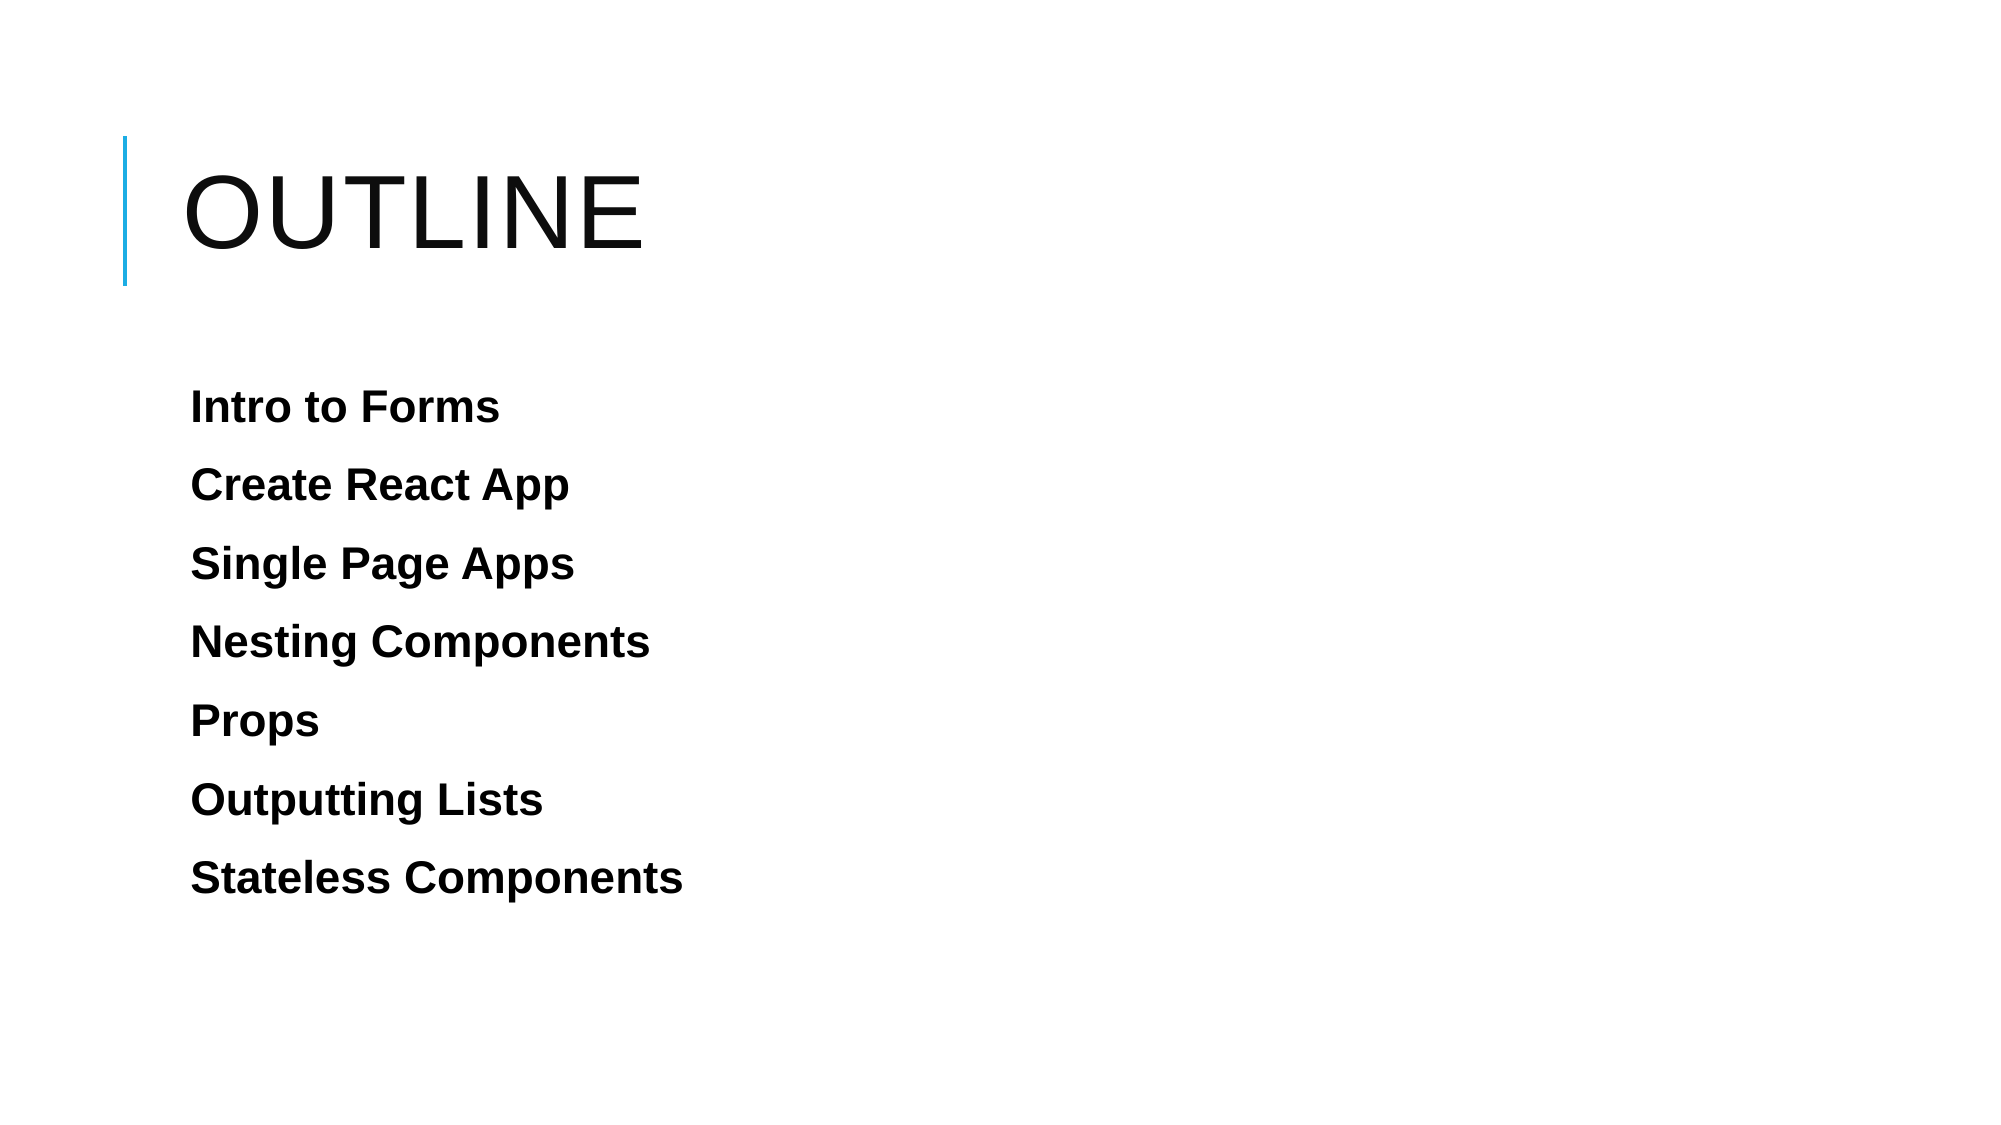

# outline
Intro to Forms
Create React App
Single Page Apps
Nesting Components
Props
Outputting Lists
Stateless Components